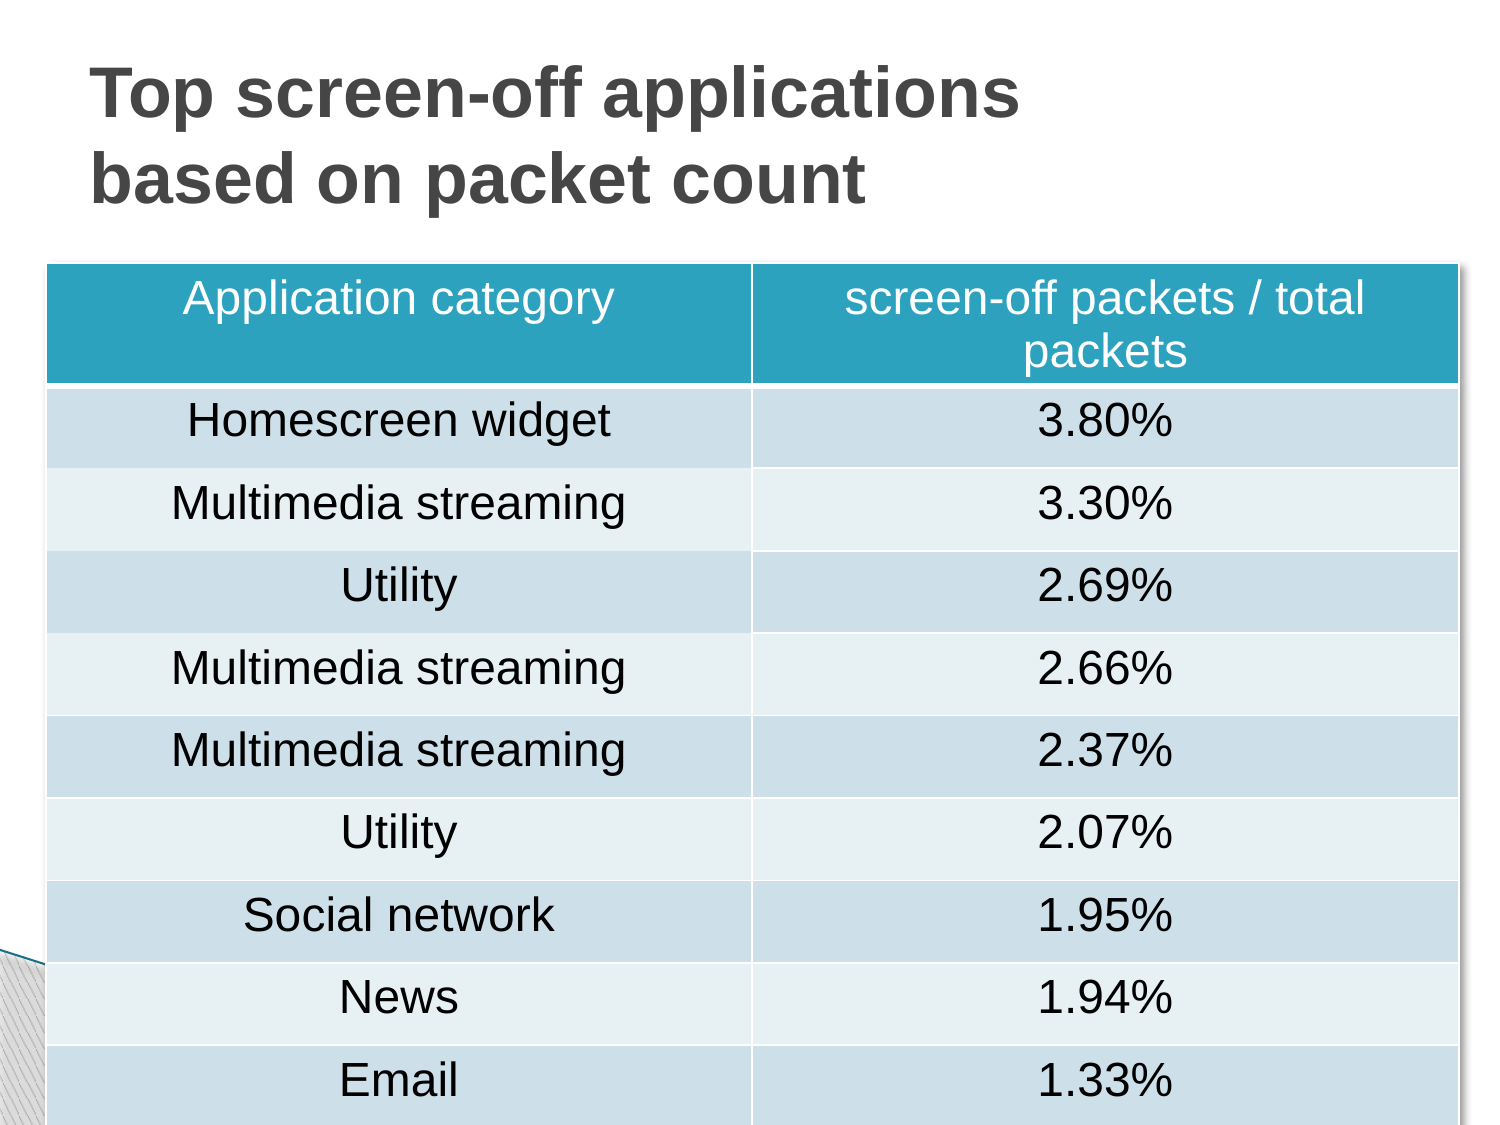

# Top screen-off applications based on packet count
| Application category | screen-off packets / total packets |
| --- | --- |
| Homescreen widget | 3.80% |
| Multimedia streaming | 3.30% |
| Utility | 2.69% |
| Multimedia streaming | 2.66% |
| Multimedia streaming | 2.37% |
| Utility | 2.07% |
| Social network | 1.95% |
| News | 1.94% |
| Email | 1.33% |
143